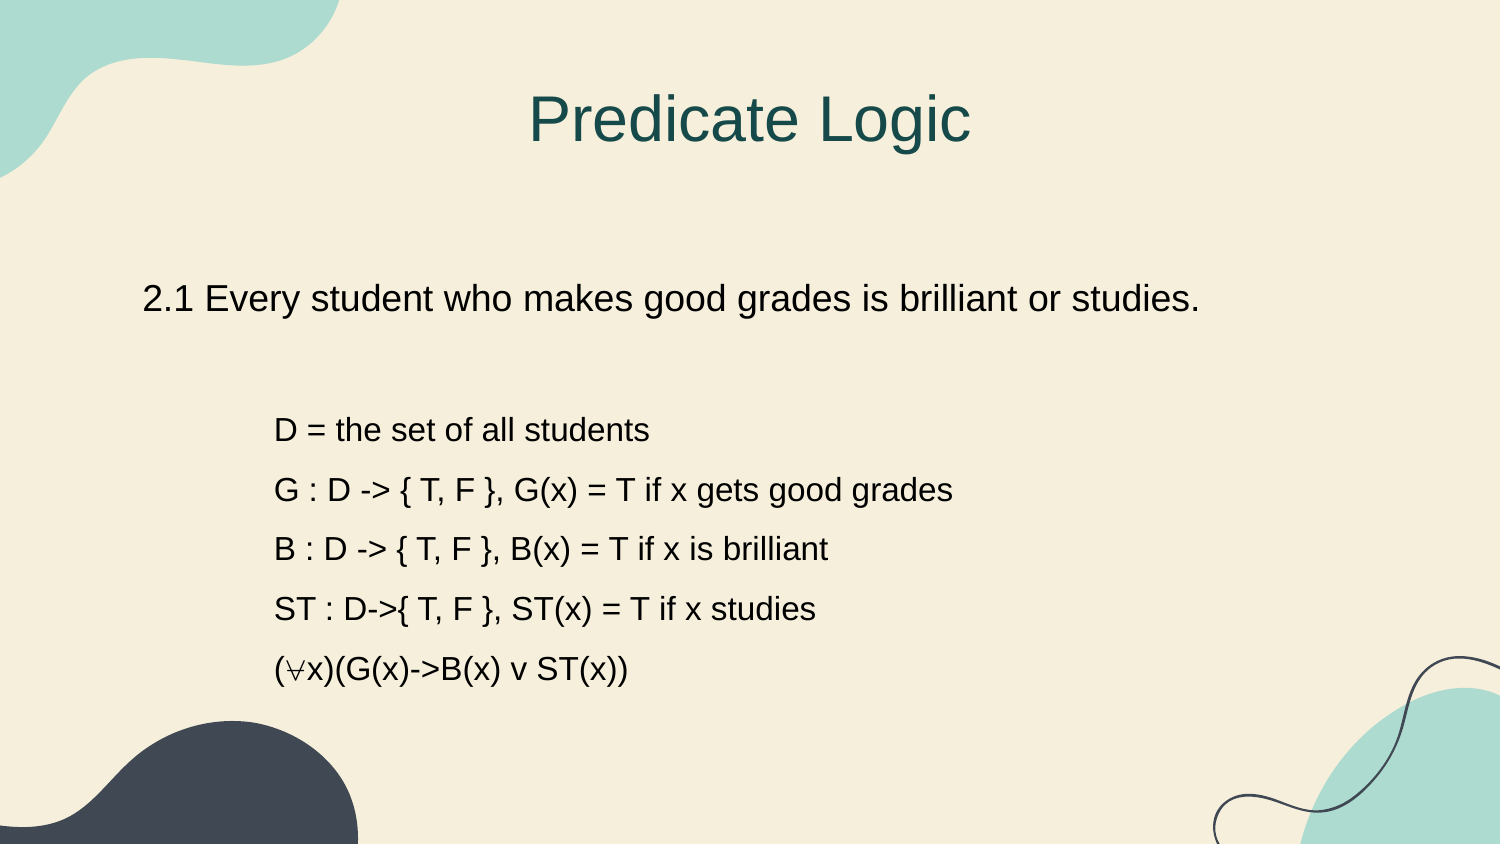

# Predicate Logic
 2.1 Every student who makes good grades is brilliant or studies.

D = the set of all students
G : D -> { T, F }, G(x) = T if x gets good grades
B : D -> { T, F }, B(x) = T if x is brilliant
ST : D->{ T, F }, ST(x) = T if x studies
(⩝x)(G(x)->B(x) v ST(x))